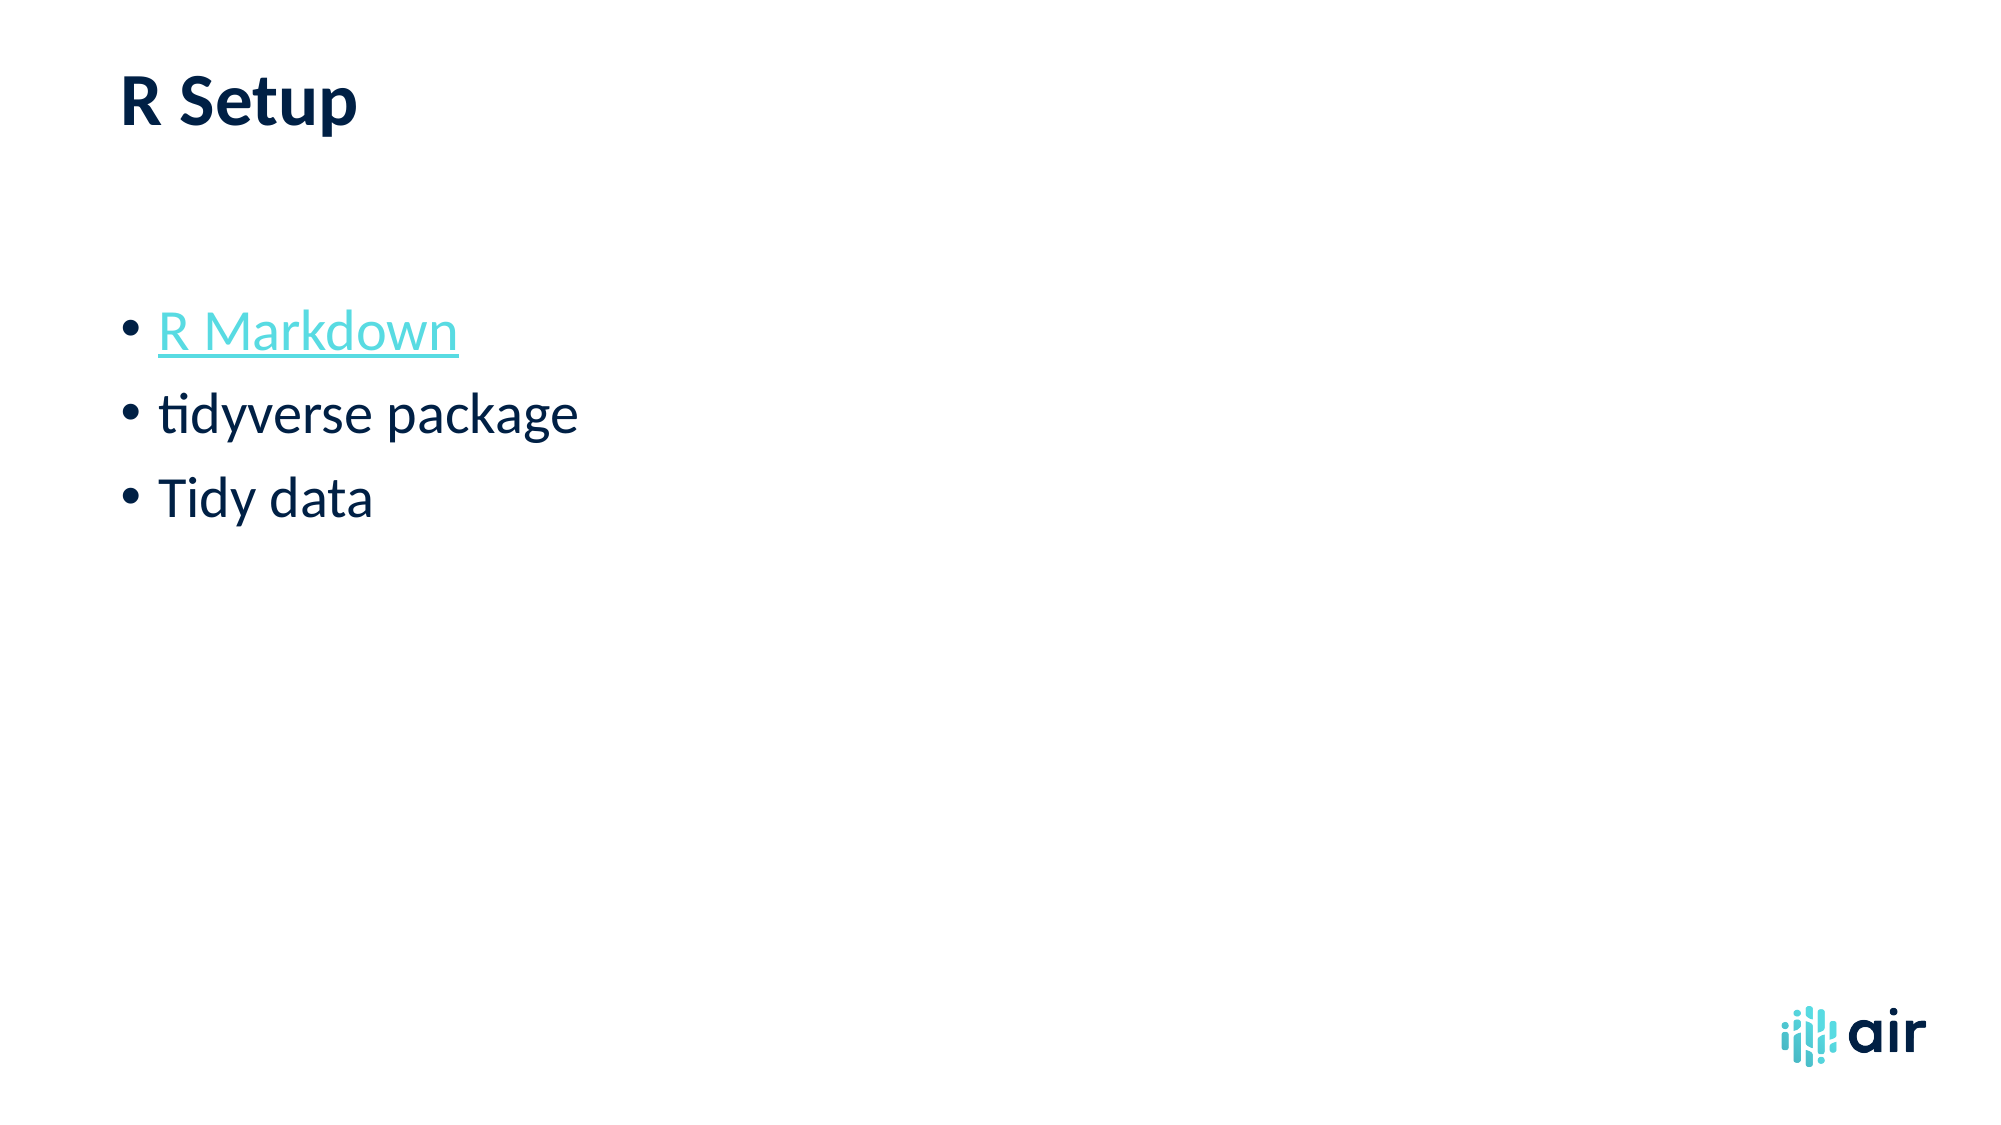

# R Setup
R Markdown
tidyverse package
Tidy data